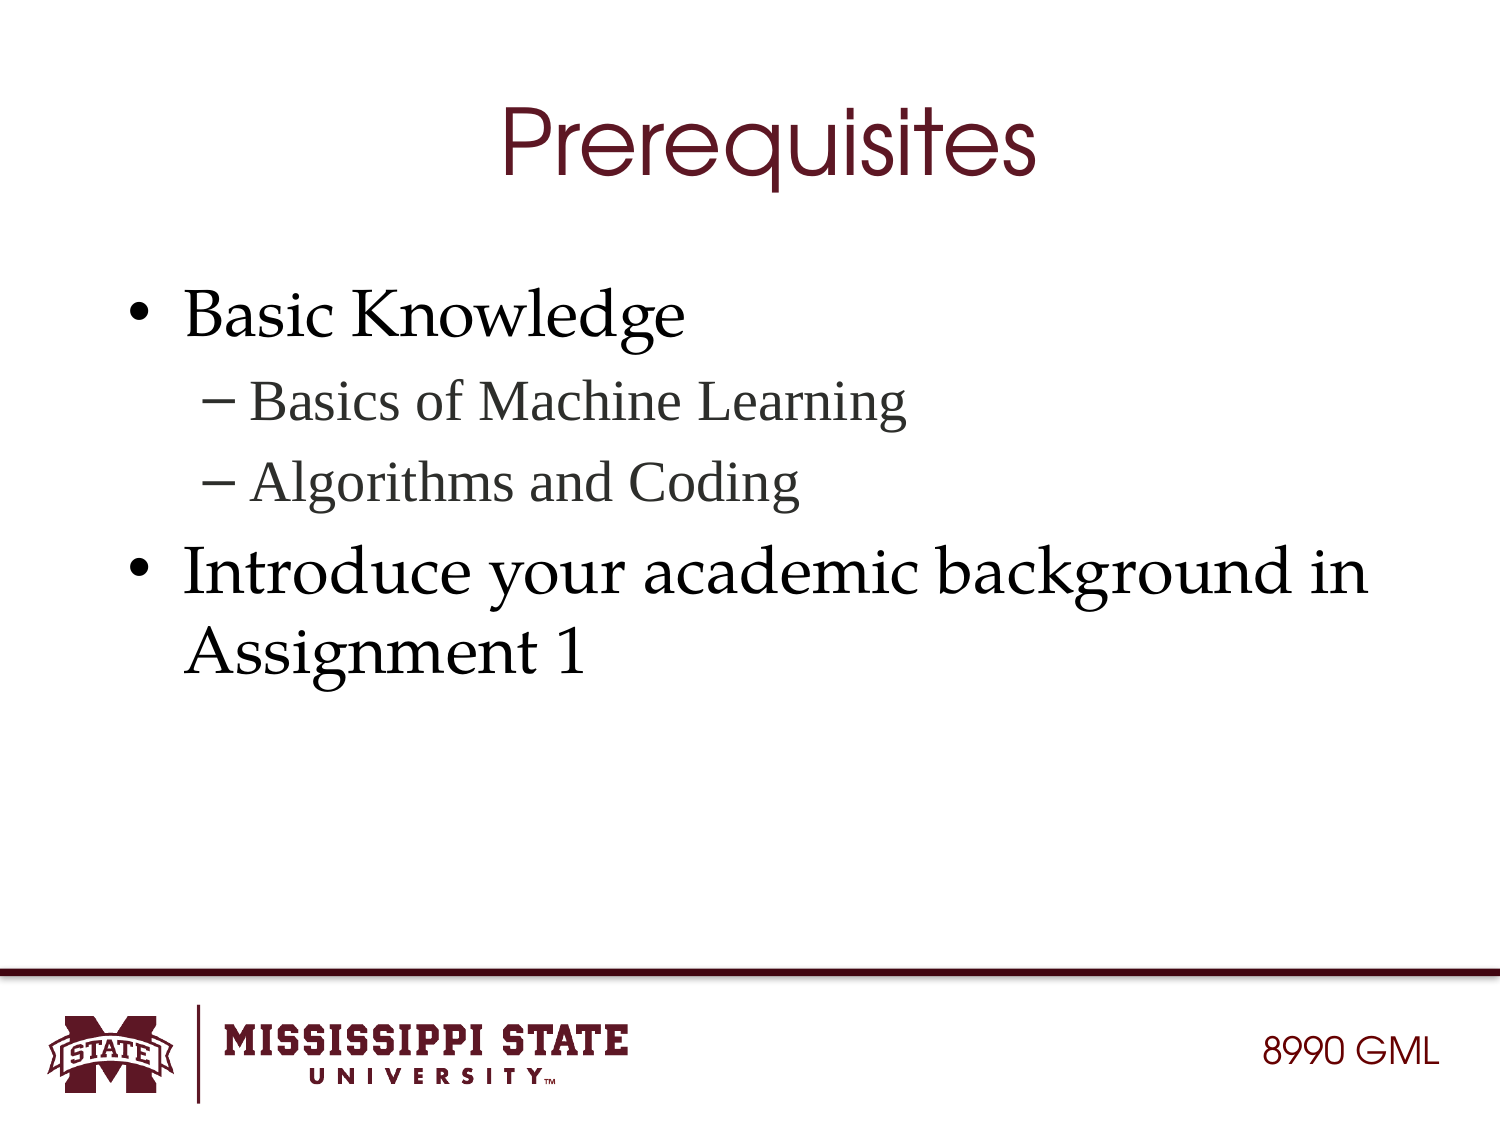

# Prerequisites
Basic Knowledge
Basics of Machine Learning
Algorithms and Coding
Introduce your academic background in Assignment 1